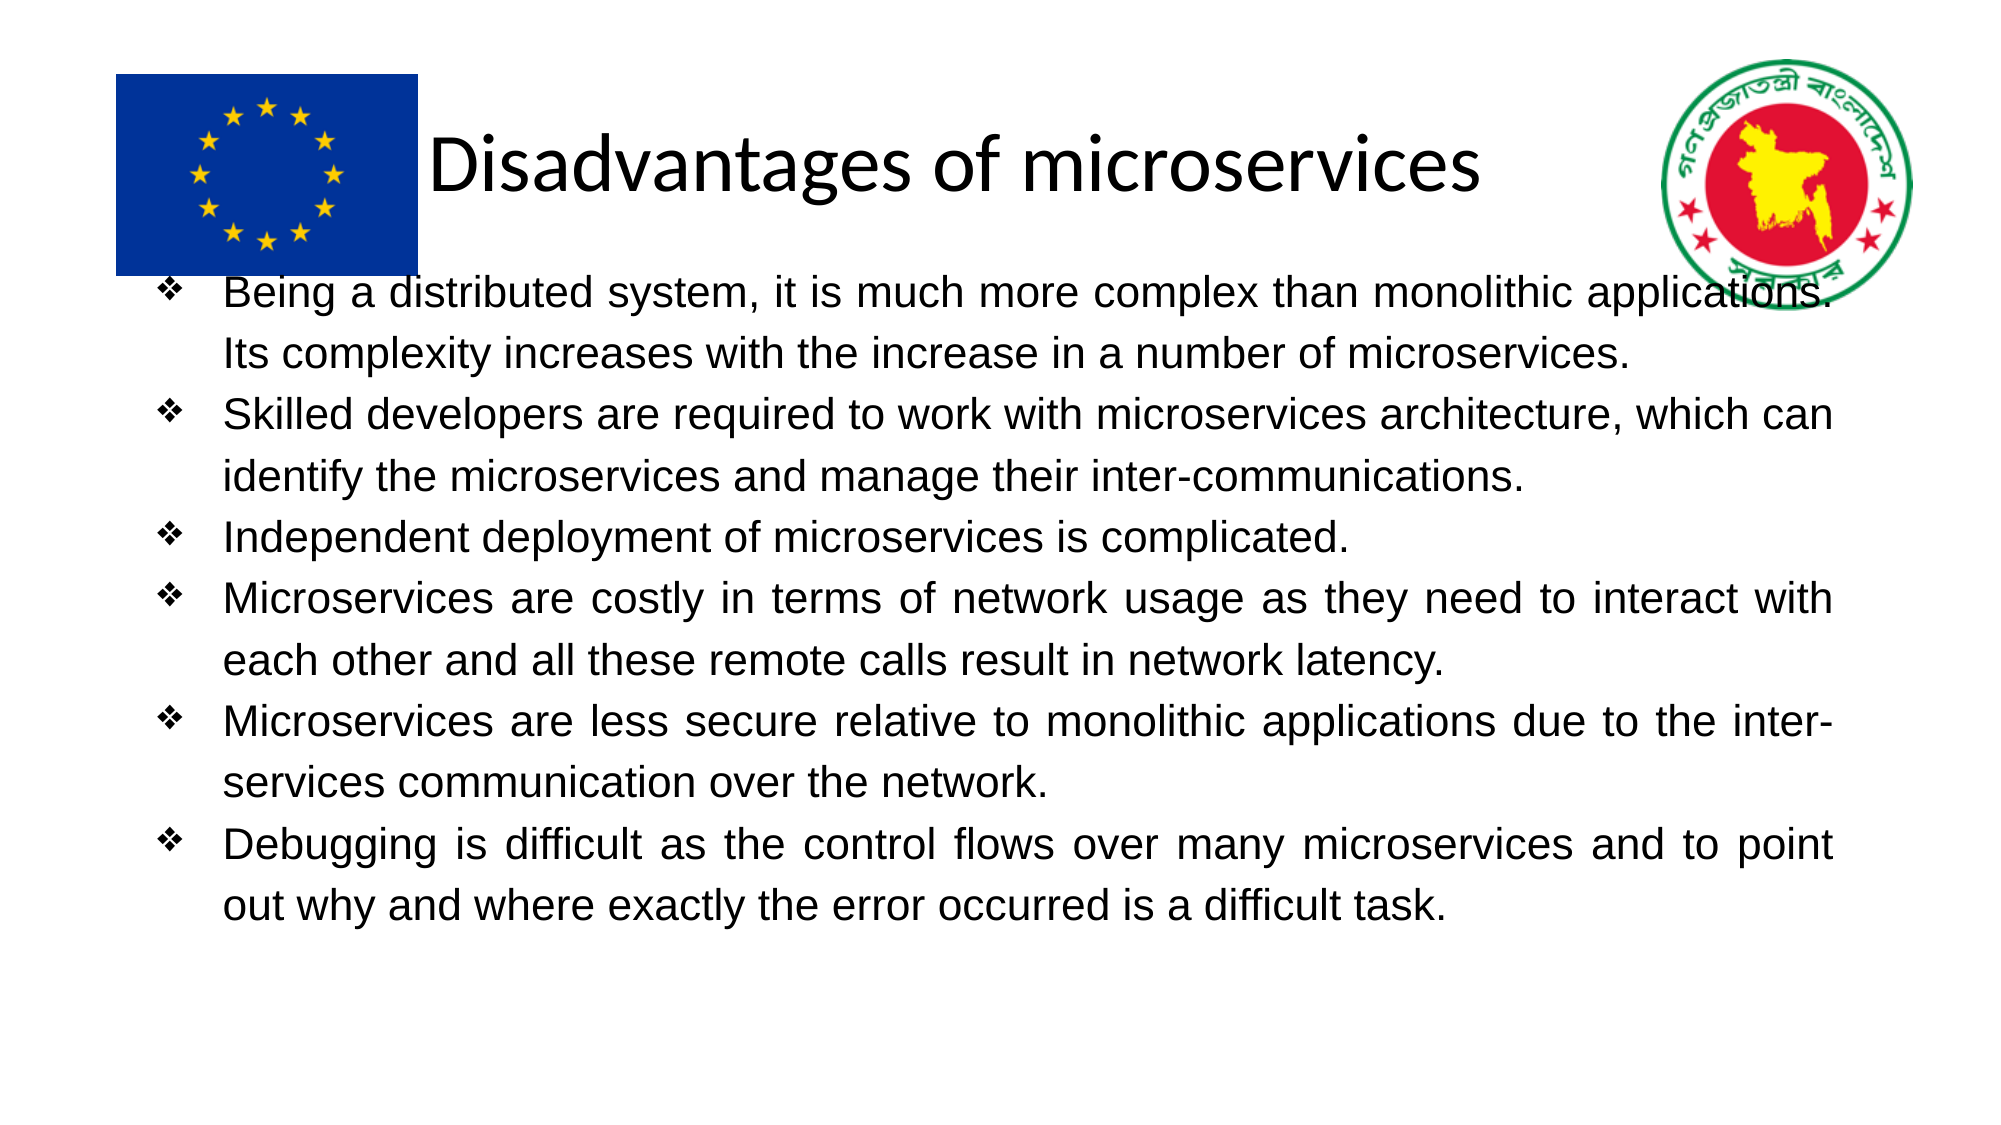

# Disadvantages of microservices
Being a distributed system, it is much more complex than monolithic applications. Its complexity increases with the increase in a number of microservices.
Skilled developers are required to work with microservices architecture, which can identify the microservices and manage their inter-communications.
Independent deployment of microservices is complicated.
Microservices are costly in terms of network usage as they need to interact with each other and all these remote calls result in network latency.
Microservices are less secure relative to monolithic applications due to the inter-services communication over the network.
Debugging is difficult as the control flows over many microservices and to point out why and where exactly the error occurred is a difficult task.